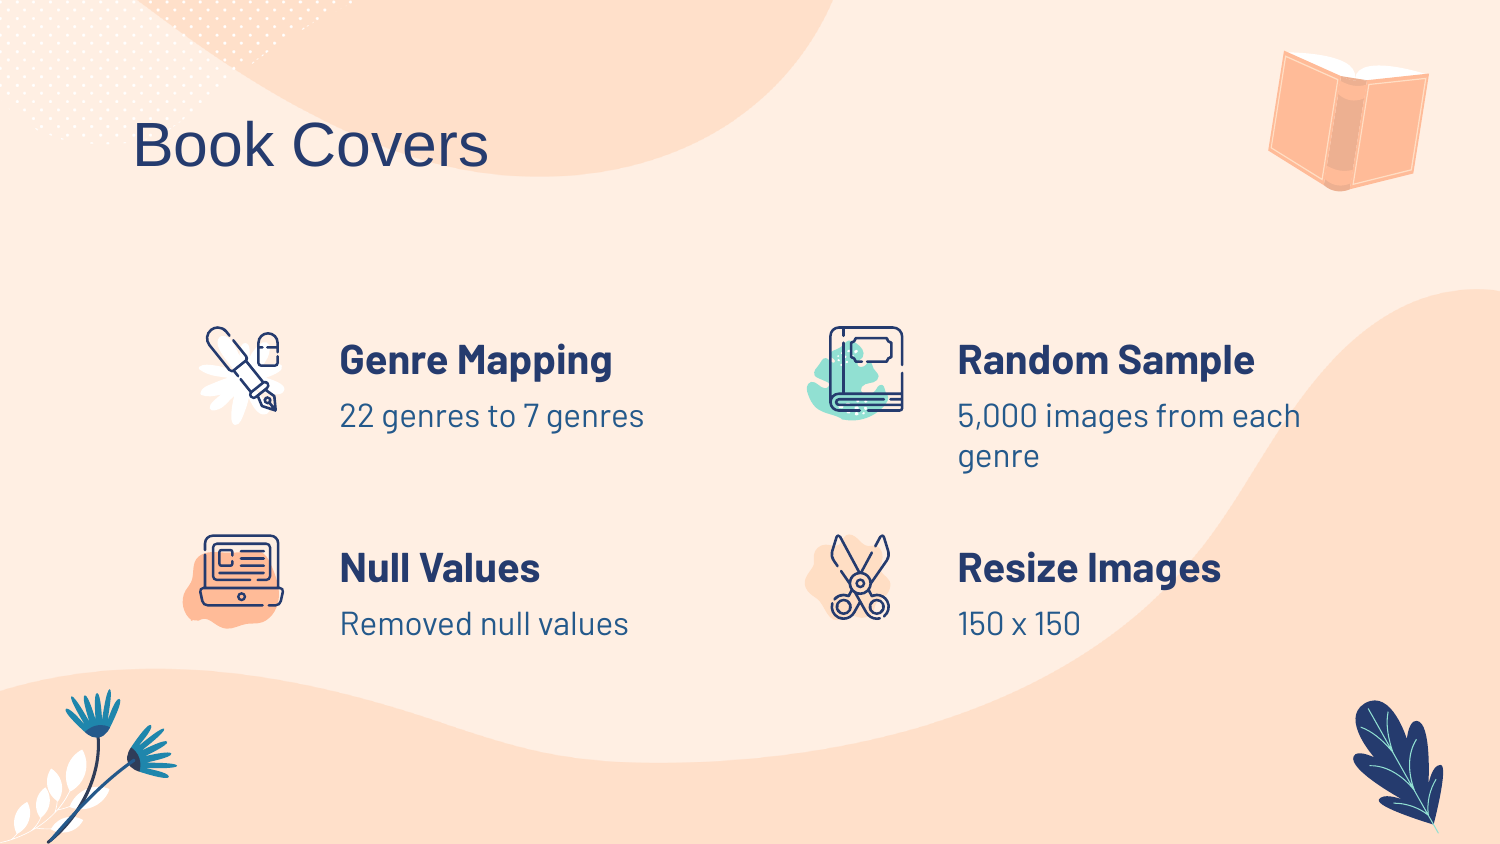

Book Covers

# Genre Mapping
Random Sample

22 genres to 7 genres
5,000 images from each genre

Null Values

Resize Images

Removed null values
150 x 150